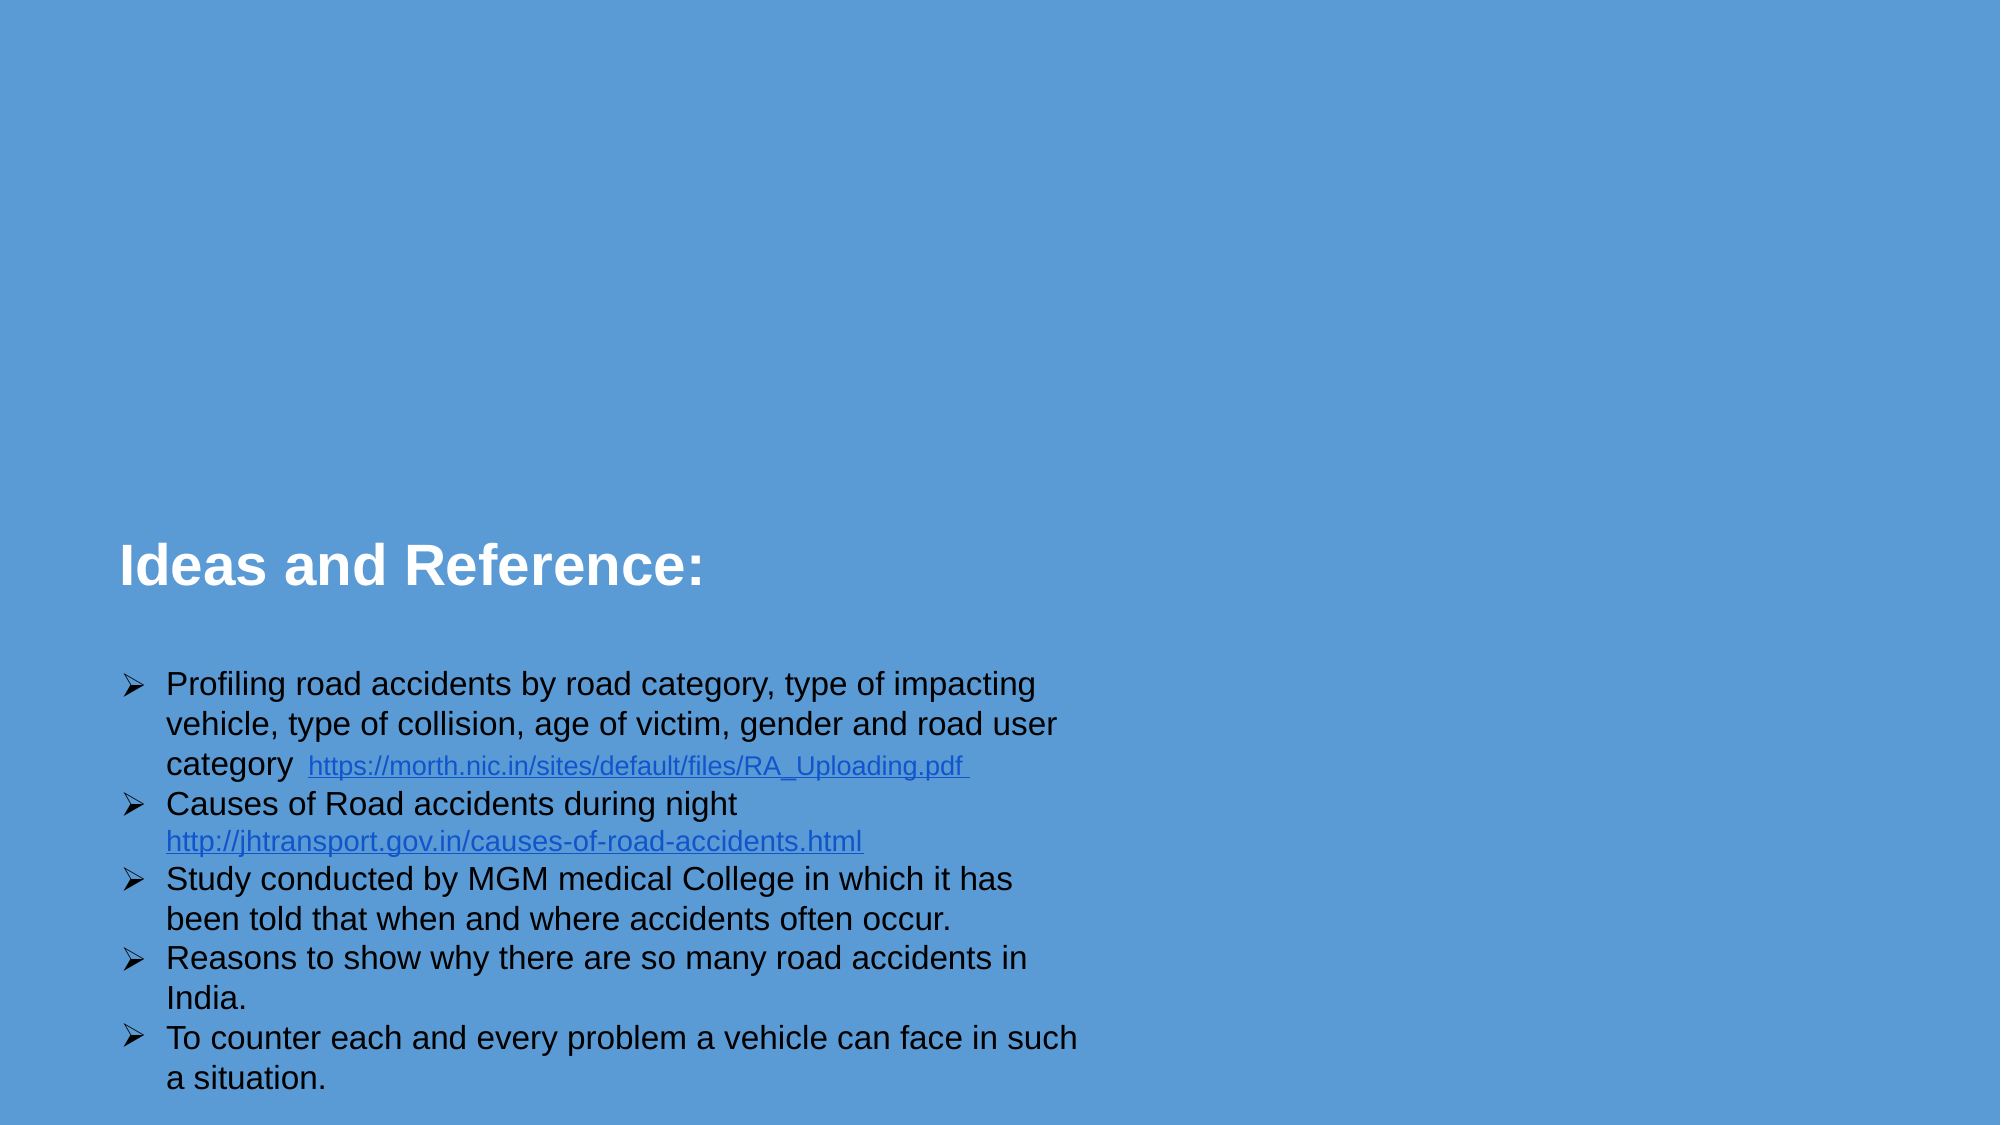

Ideas and Reference:

Profiling road accidents by road category, type of impacting vehicle, type of collision, age of victim, gender and road user category  https://morth.nic.in/sites/default/files/RA_Uploading.pdf
Causes of Road accidents during night http://jhtransport.gov.in/causes-of-road-accidents.html
Study conducted by MGM medical College in which it has been told that when and where accidents often occur.
Reasons to show why there are so many road accidents in India.
To counter each and every problem a vehicle can face in such a situation.